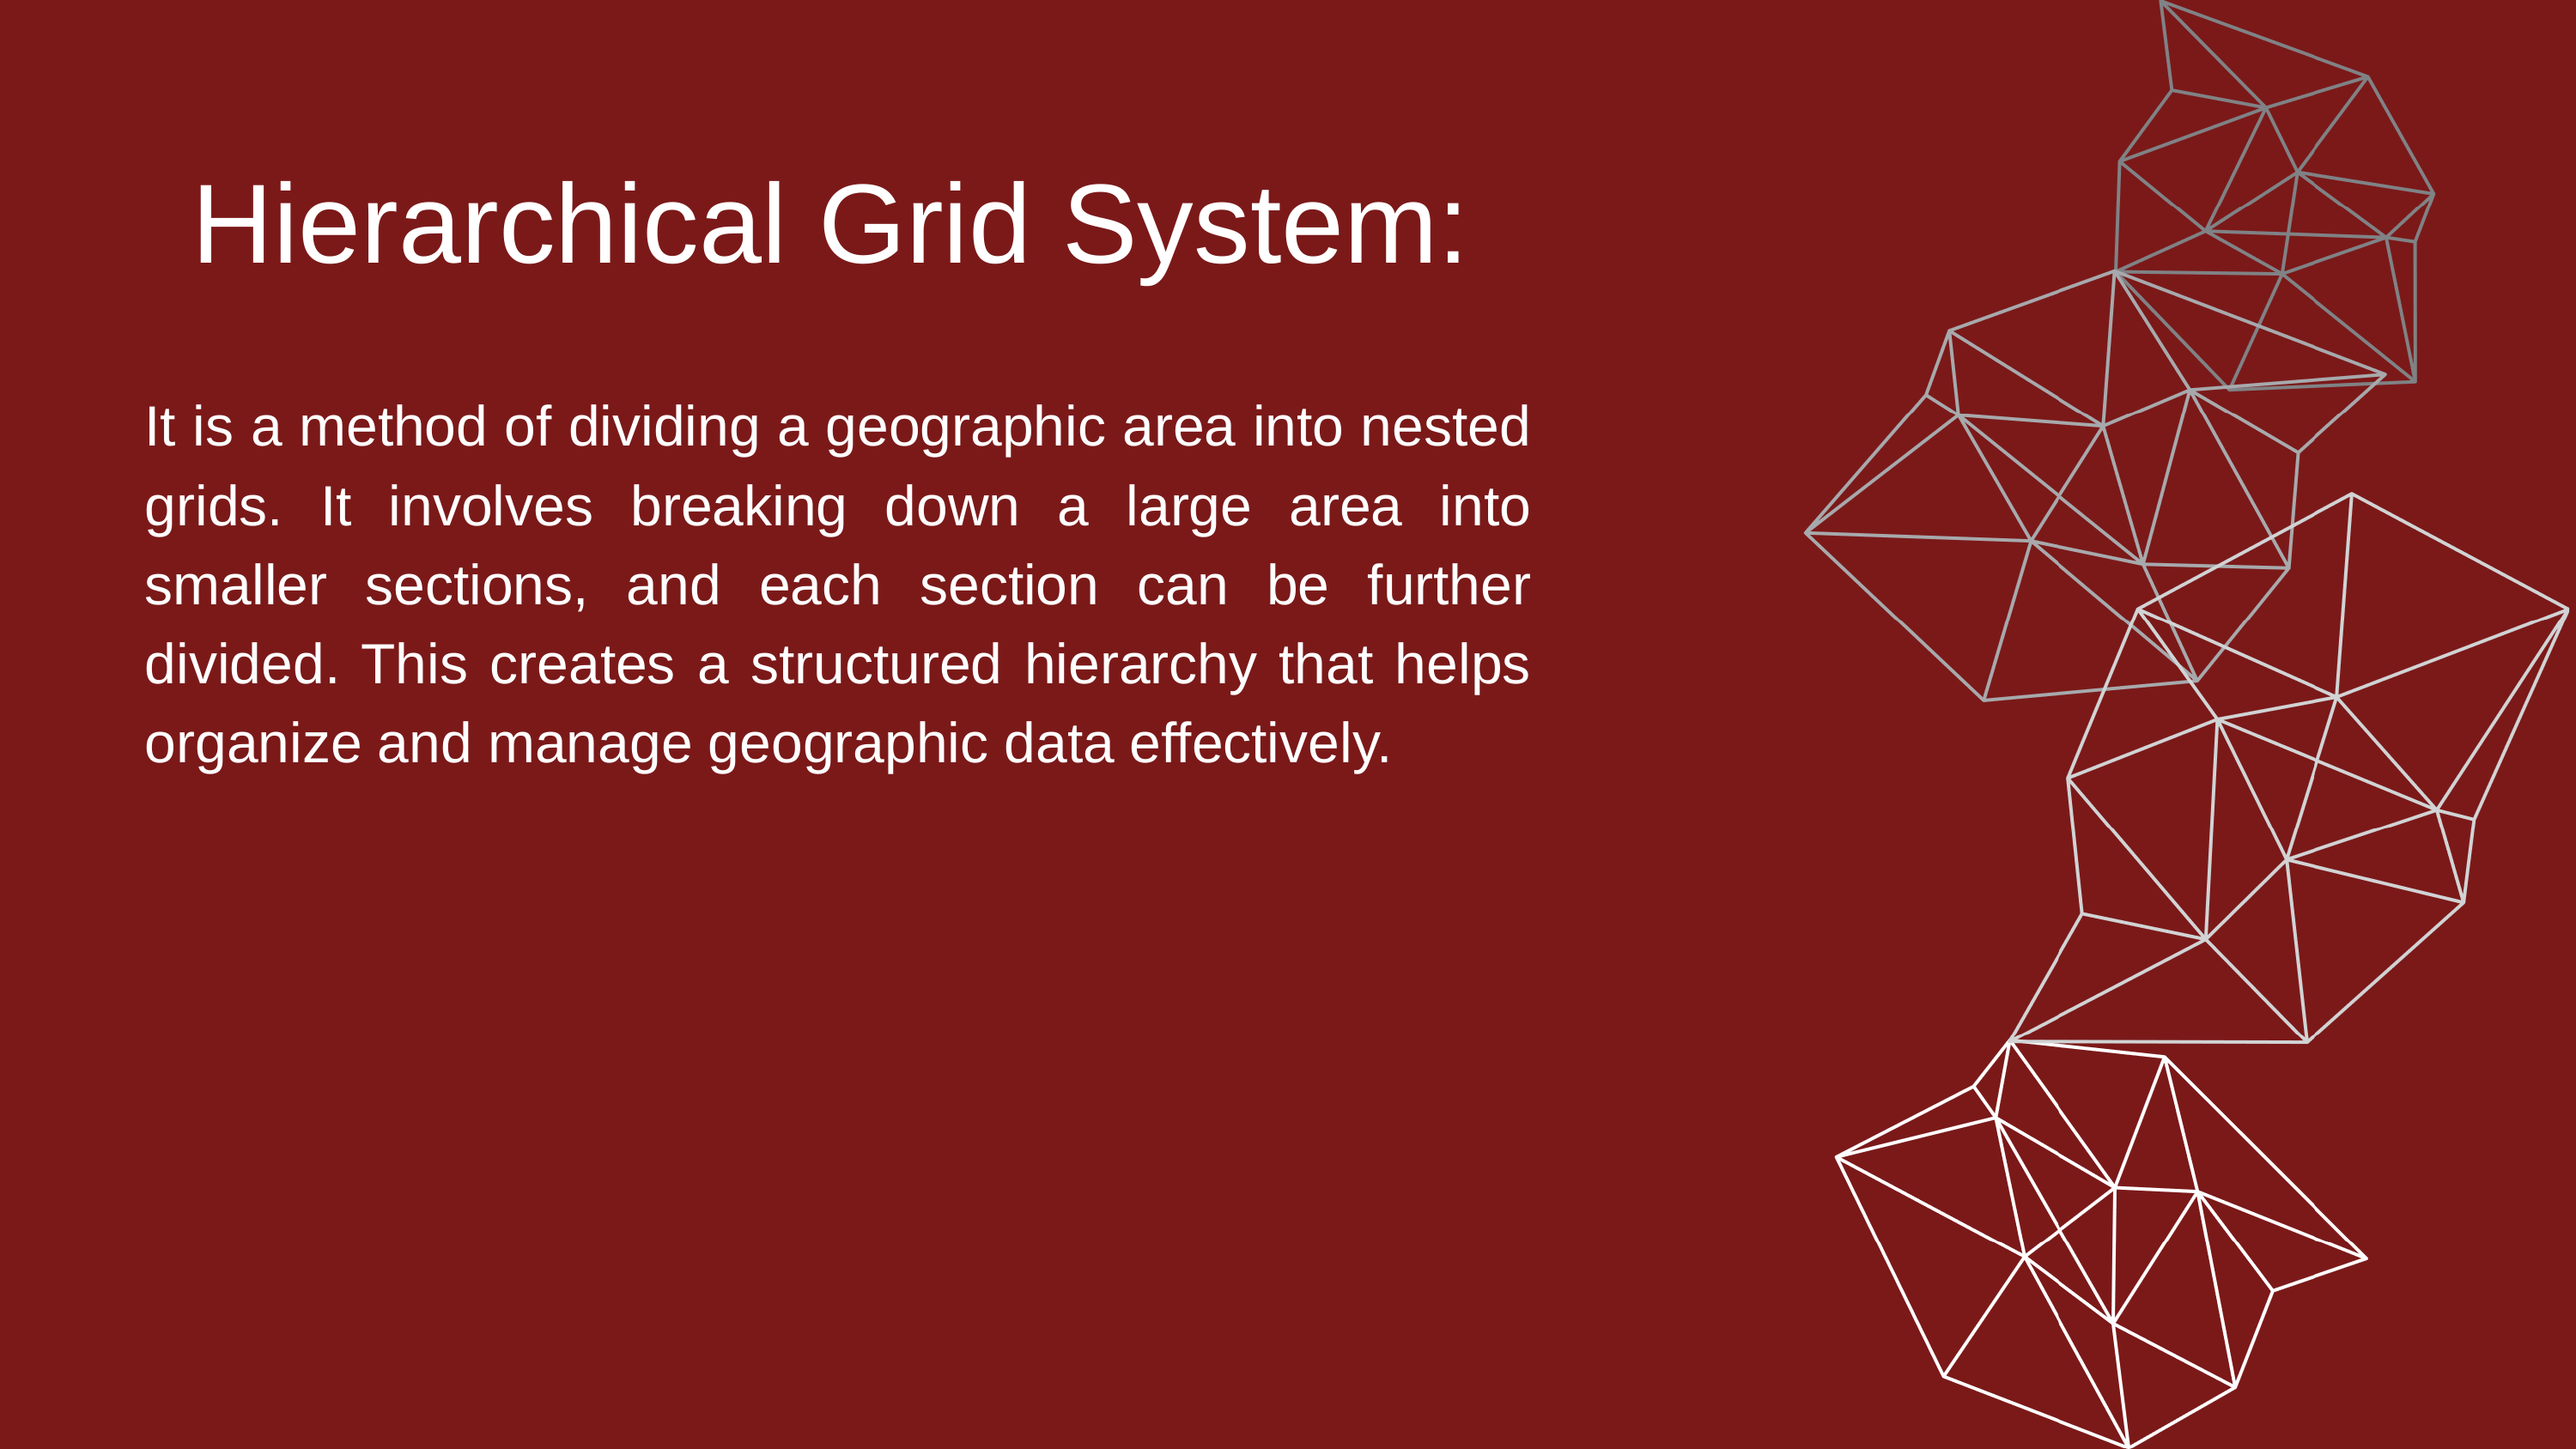

Hierarchical Grid System:
It is a method of dividing a geographic area into nested grids. It involves breaking down a large area into smaller sections, and each section can be further divided. This creates a structured hierarchy that helps organize and manage geographic data effectively.